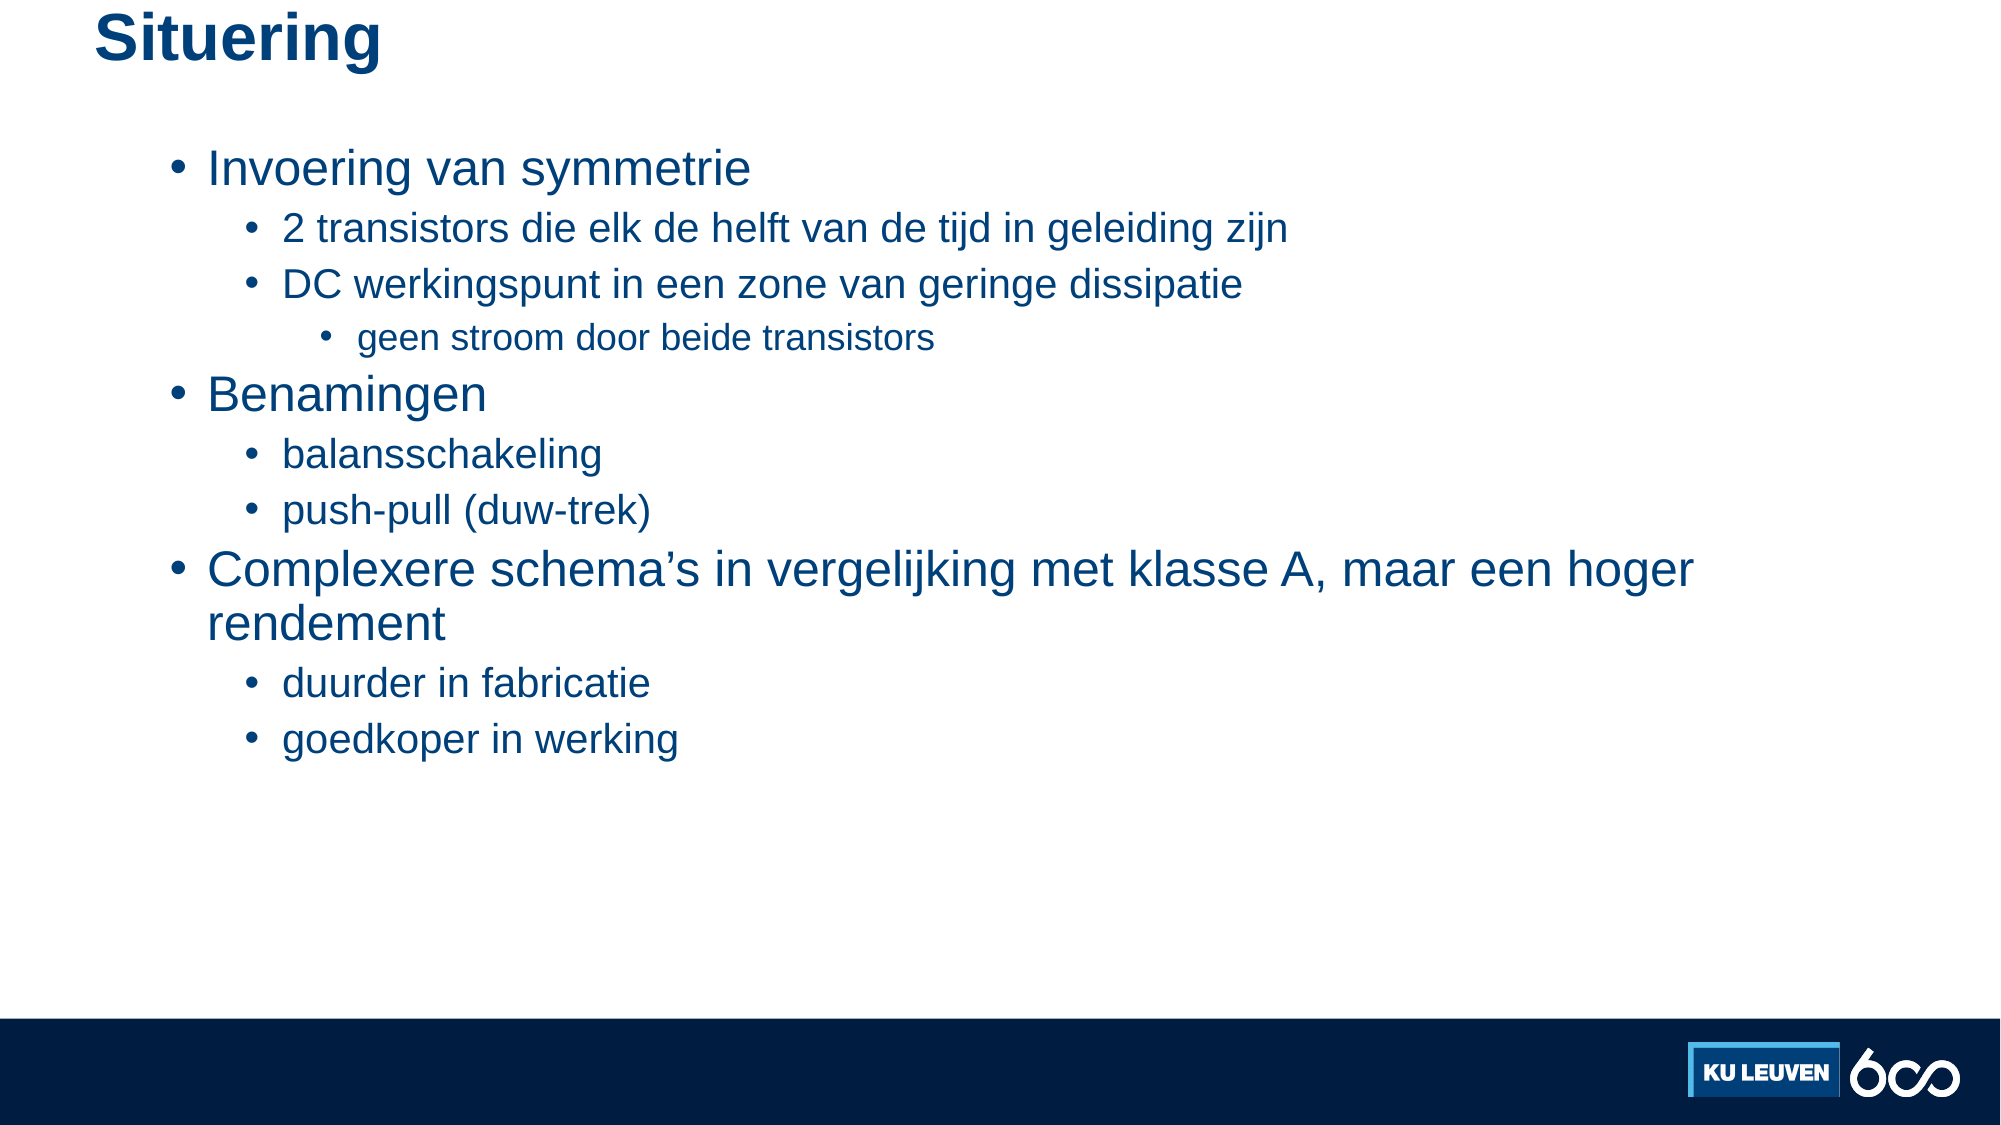

# Situering
Invoering van symmetrie
2 transistors die elk de helft van de tijd in geleiding zijn
DC werkingspunt in een zone van geringe dissipatie
geen stroom door beide transistors
Benamingen
balansschakeling
push-pull (duw-trek)
Complexere schema’s in vergelijking met klasse A, maar een hoger rendement
duurder in fabricatie
goedkoper in werking